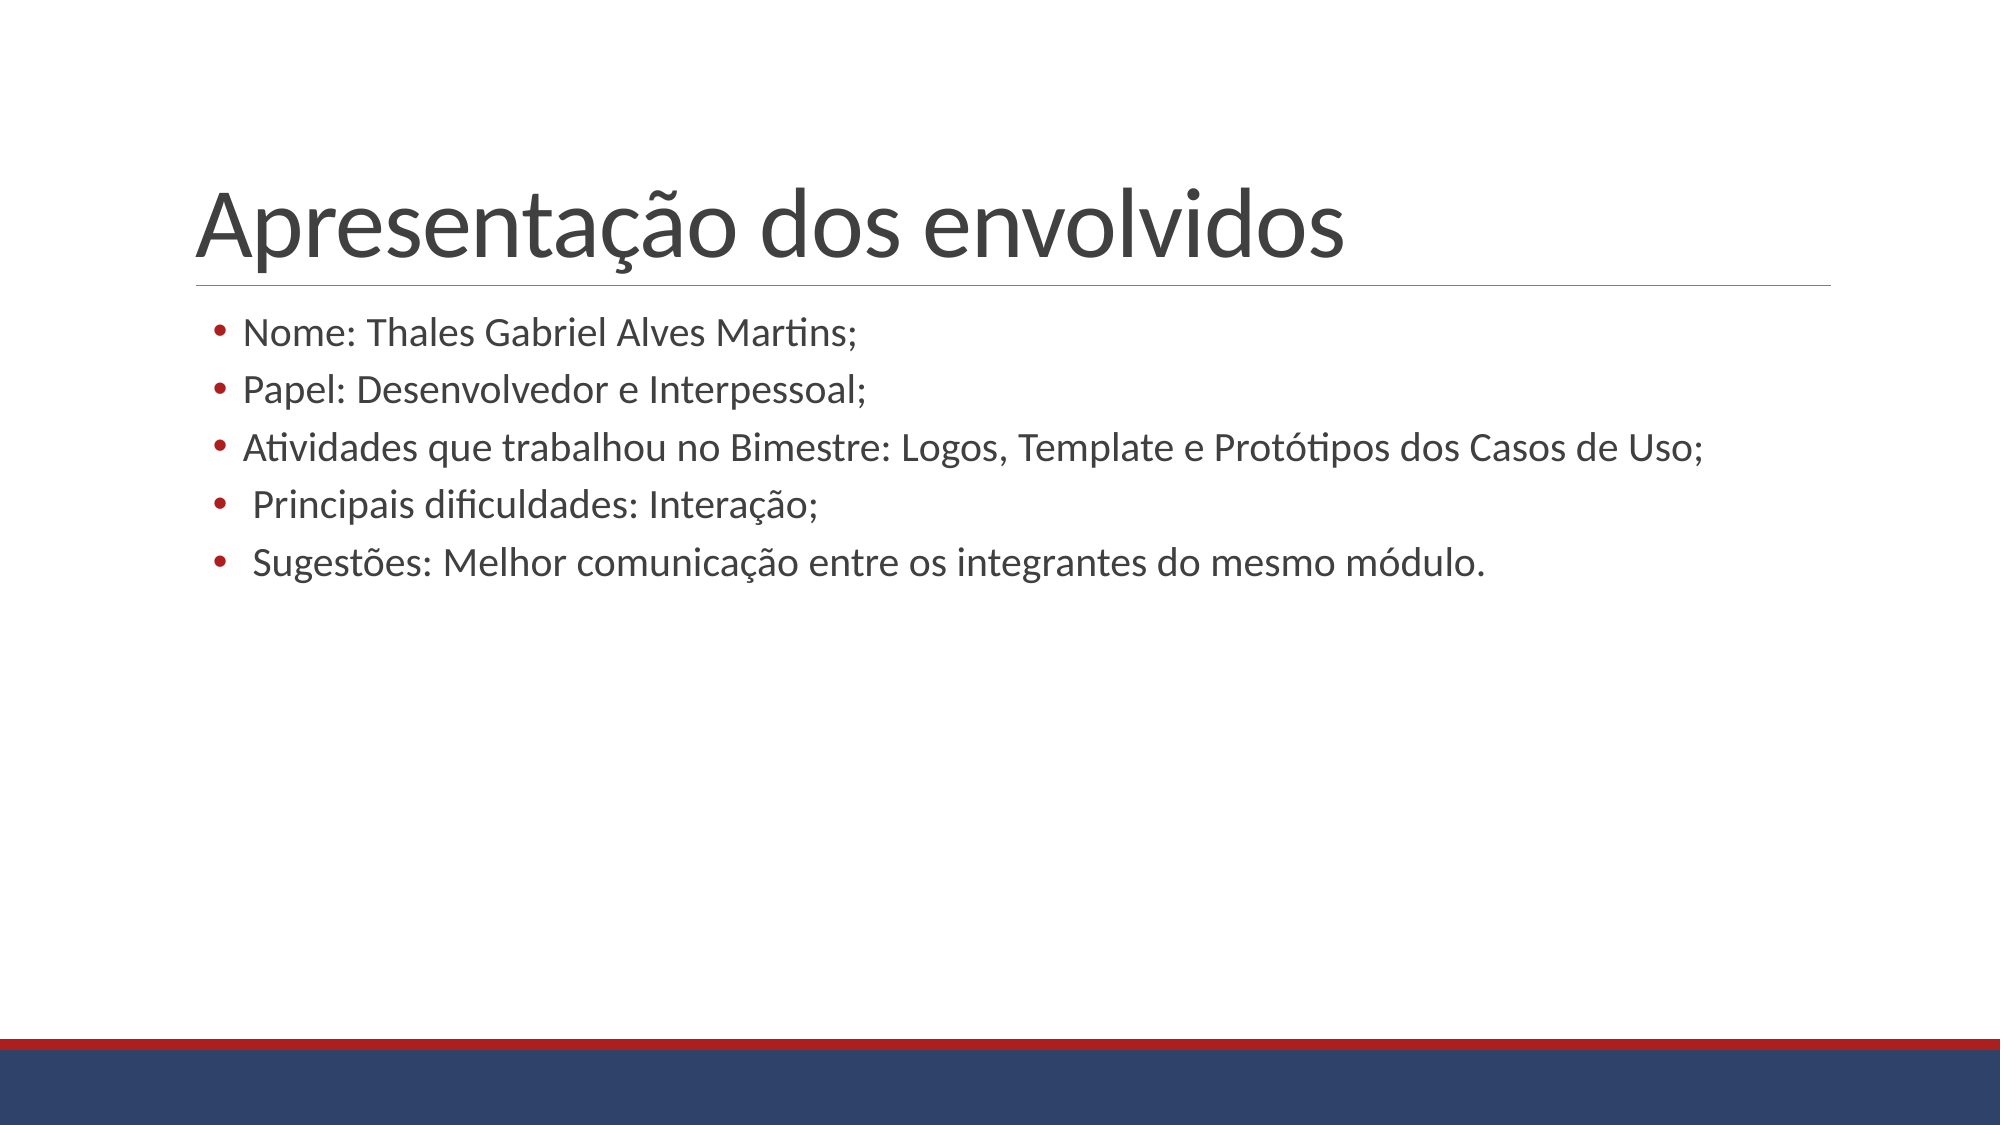

# Apresentação dos envolvidos
Nome: Thales Gabriel Alves Martins;
Papel: Desenvolvedor e Interpessoal;
Atividades que trabalhou no Bimestre: Logos, Template e Protótipos dos Casos de Uso;
 Principais dificuldades: Interação;
 Sugestões: Melhor comunicação entre os integrantes do mesmo módulo.